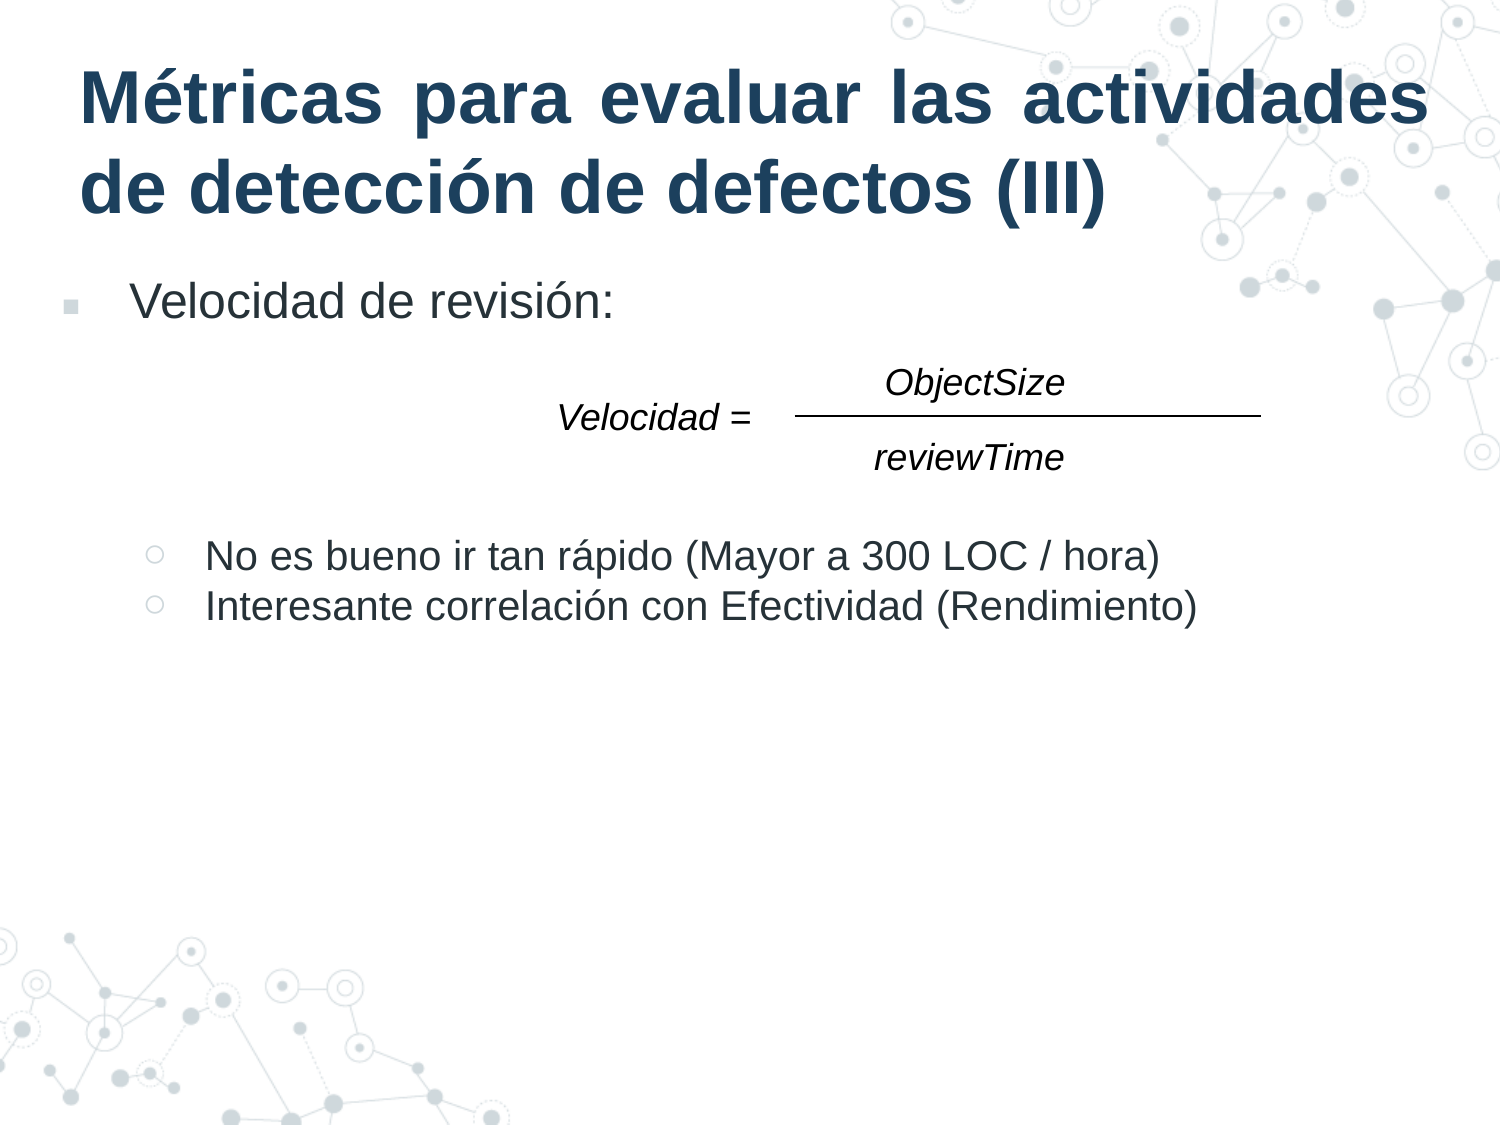

# Métricas para evaluar las actividades de detección de defectos (III)
Velocidad de revisión:

No es bueno ir tan rápido (Mayor a 300 LOC / hora)
Interesante correlación con Efectividad (Rendimiento)
ObjectSize
Velocidad =
reviewTime